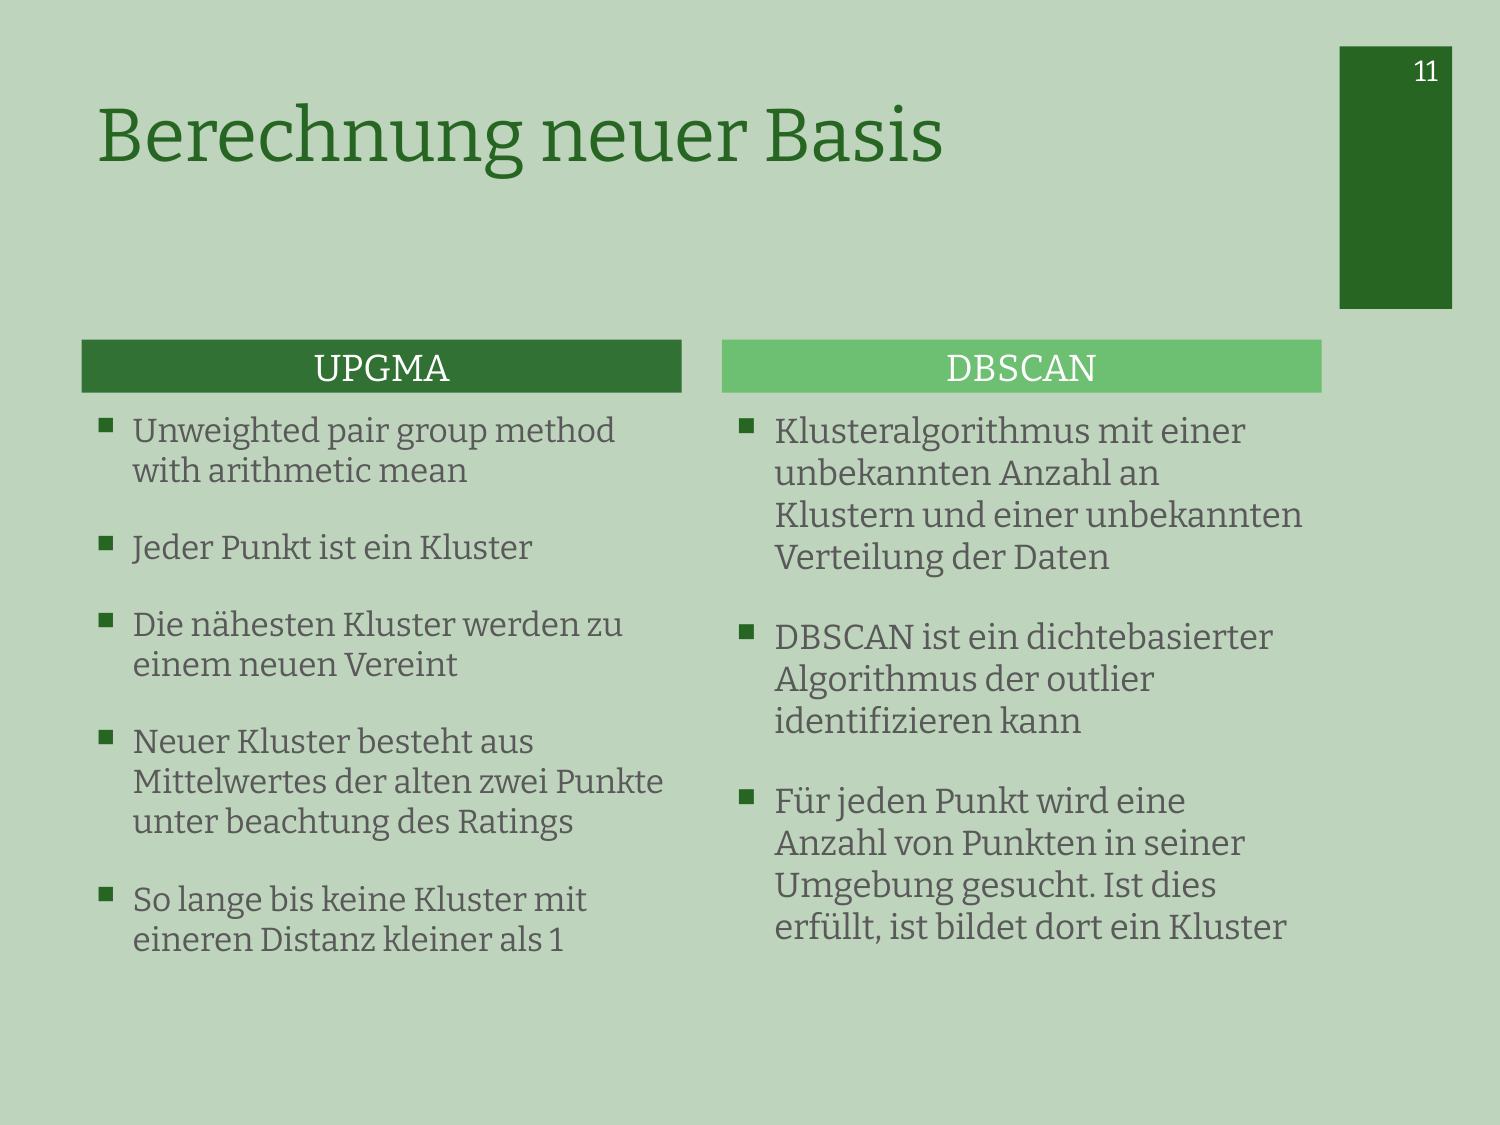

11
# Berechnung neuer Basis
UPGMA
DBSCAN
Unweighted pair group method with arithmetic mean
Jeder Punkt ist ein Kluster
Die nähesten Kluster werden zu einem neuen Vereint
Neuer Kluster besteht aus Mittelwertes der alten zwei Punkte unter beachtung des Ratings
So lange bis keine Kluster mit eineren Distanz kleiner als 1
Klusteralgorithmus mit einer unbekannten Anzahl an Klustern und einer unbekannten Verteilung der Daten
DBSCAN ist ein dichtebasierter Algorithmus der outlier identifizieren kann
Für jeden Punkt wird eine Anzahl von Punkten in seiner Umgebung gesucht. Ist dies erfüllt, ist bildet dort ein Kluster